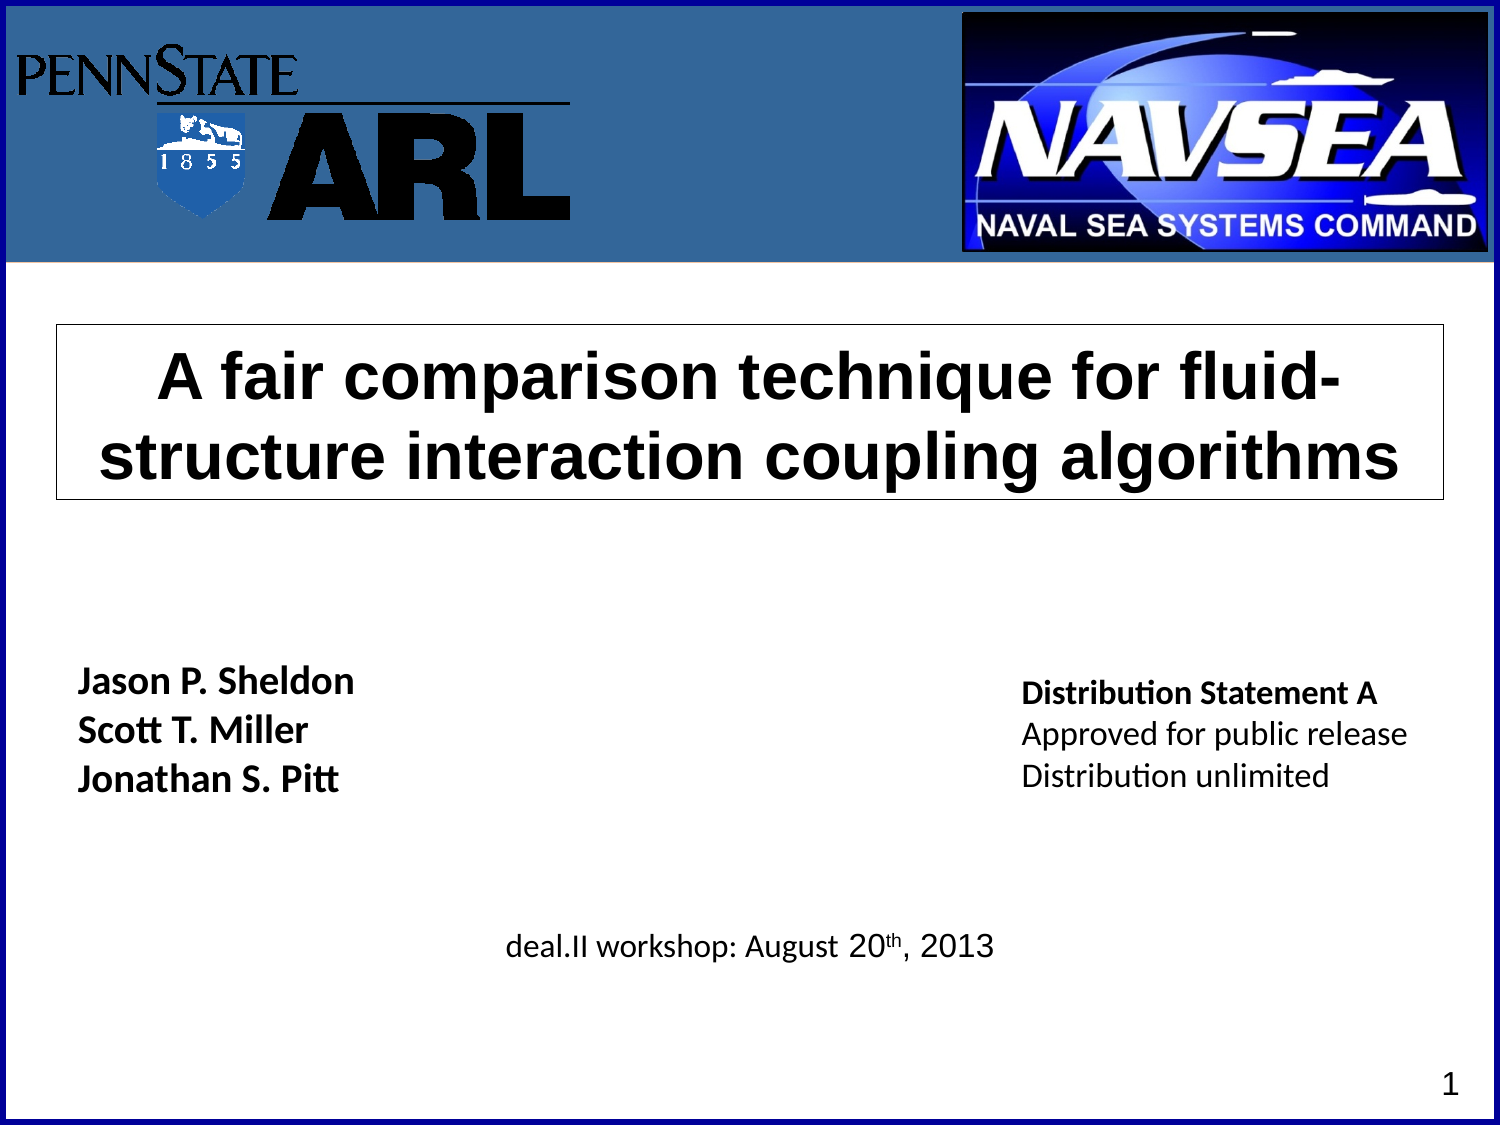

# A fair comparison technique for fluid-structure interaction coupling algorithms
Jason P. Sheldon
Scott T. Miller
Jonathan S. Pitt

Distribution Statement A
Approved for public release
Distribution unlimited
deal.II workshop: August 20th, 2013
1